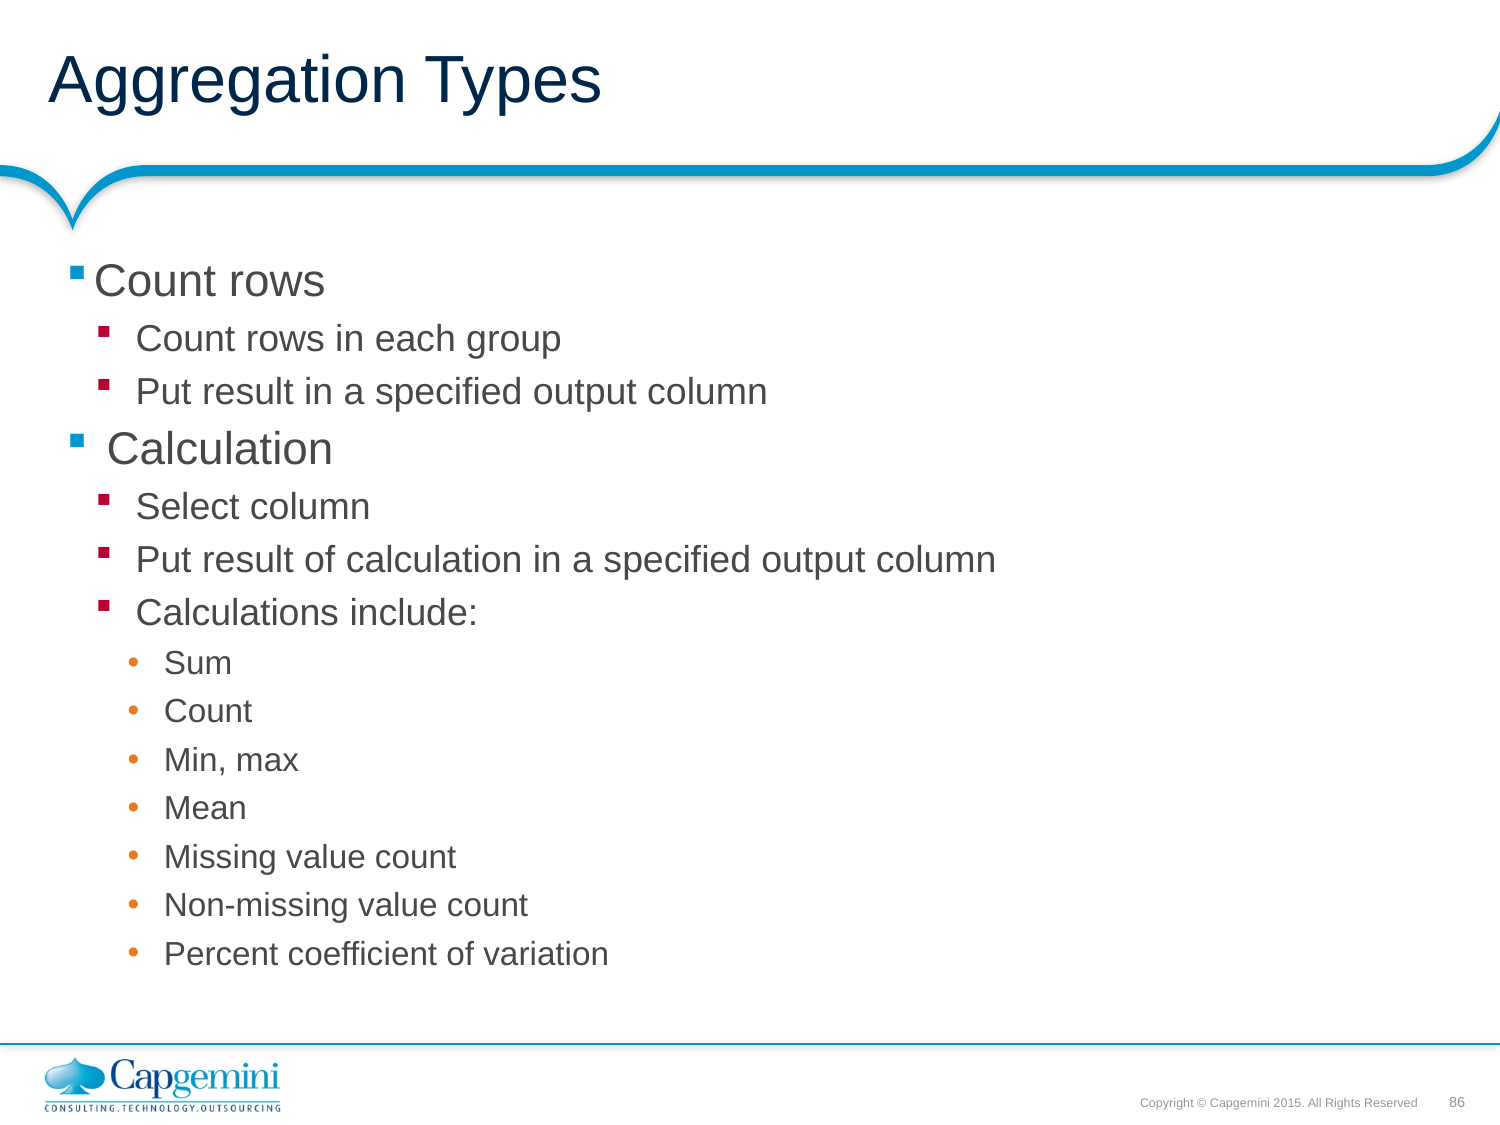

# Aggregation Types
Count rows
 Count rows in each group
 Put result in a specified output column
 Calculation
 Select column
 Put result of calculation in a specified output column
 Calculations include:
 Sum
 Count
 Min, max
 Mean
 Missing value count
 Non-missing value count
 Percent coefficient of variation